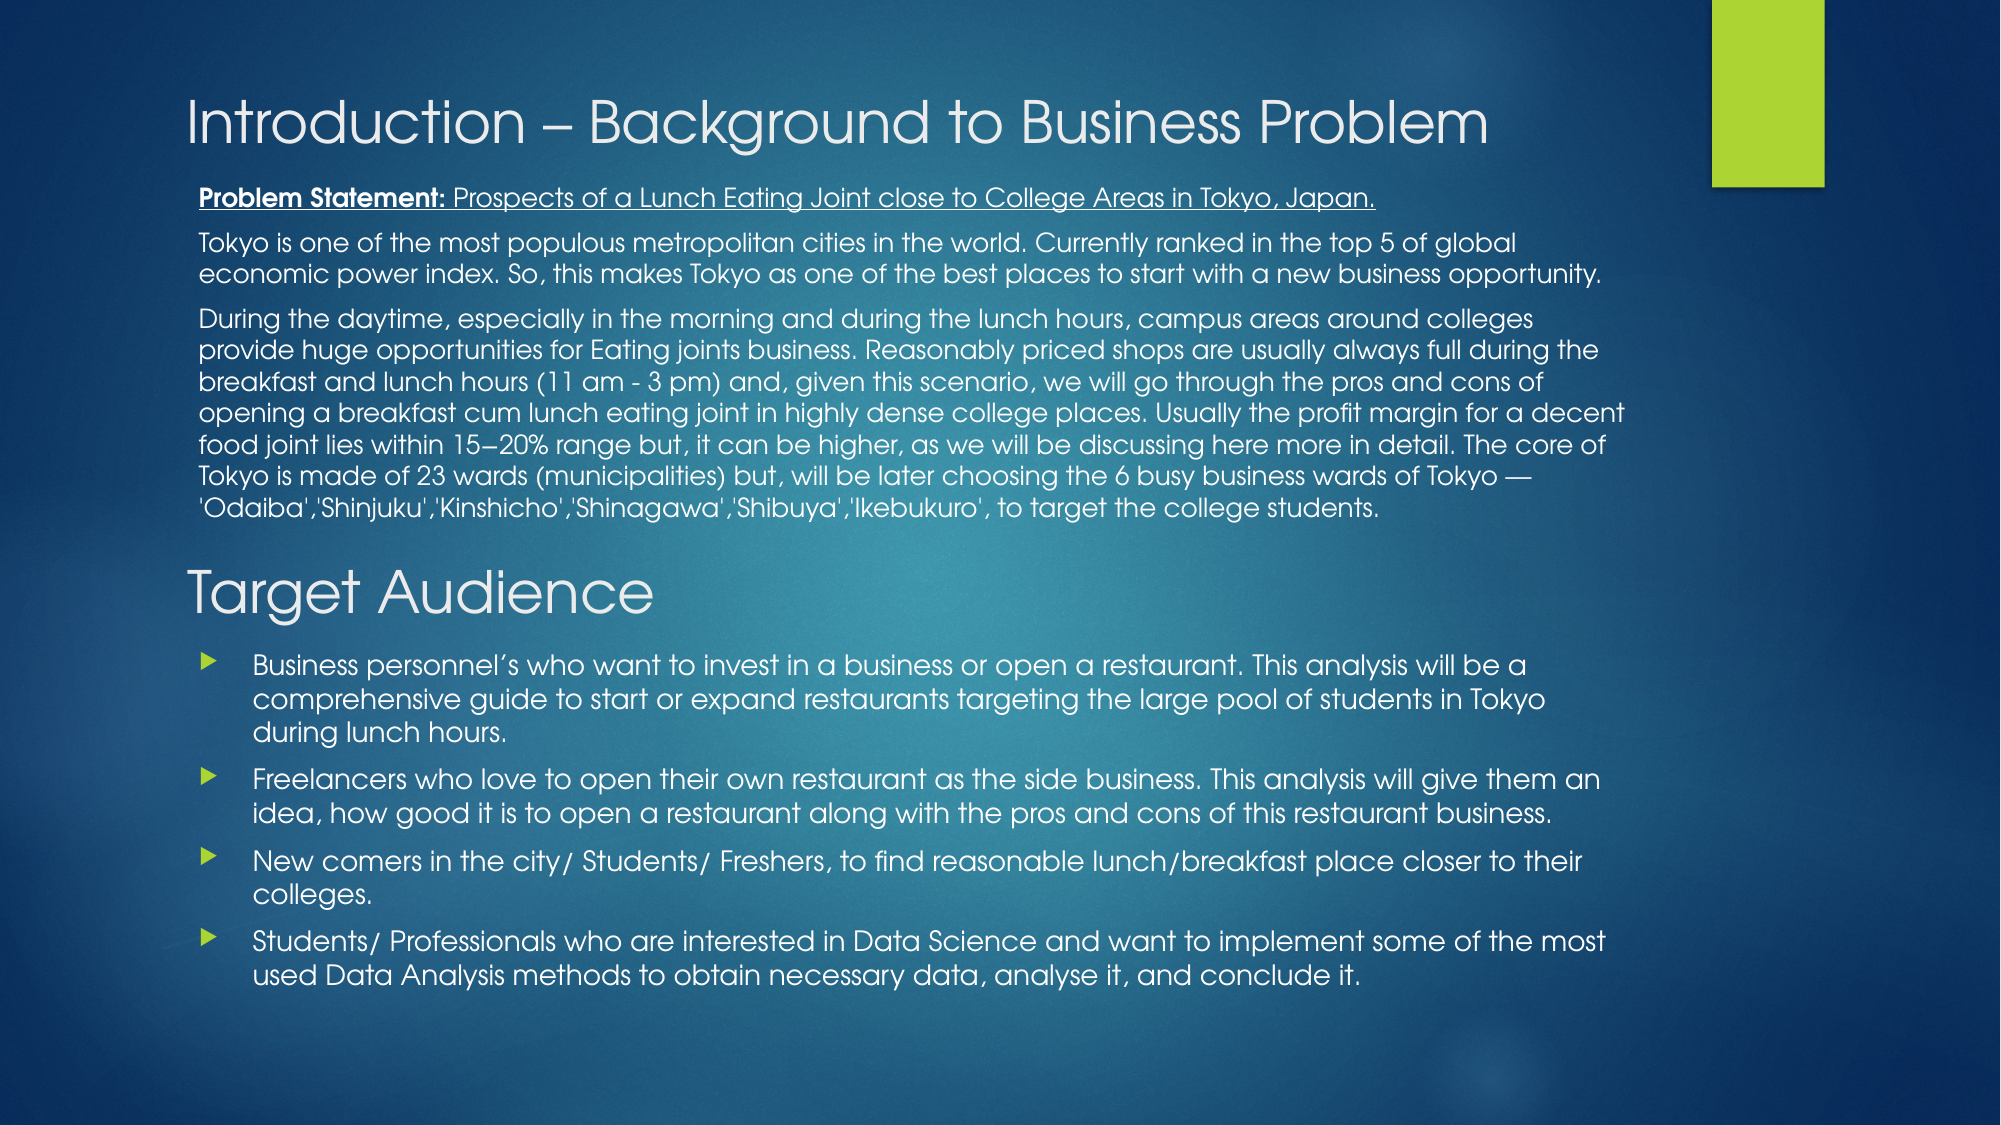

# Introduction – Background to Business Problem
Problem Statement: Prospects of a Lunch Eating Joint close to College Areas in Tokyo, Japan.
Tokyo is one of the most populous metropolitan cities in the world. Currently ranked in the top 5 of global economic power index. So, this makes Tokyo as one of the best places to start with a new business opportunity.
During the daytime, especially in the morning and during the lunch hours, campus areas around colleges provide huge opportunities for Eating joints business. Reasonably priced shops are usually always full during the breakfast and lunch hours (11 am - 3 pm) and, given this scenario, we will go through the pros and cons of opening a breakfast cum lunch eating joint in highly dense college places. Usually the profit margin for a decent food joint lies within 15−20% range but, it can be higher, as we will be discussing here more in detail. The core of Tokyo is made of 23 wards (municipalities) but, will be later choosing the 6 busy business wards of Tokyo — 'Odaiba','Shinjuku','Kinshicho','Shinagawa','Shibuya','Ikebukuro', to target the college students.
Target Audience
Business personnel’s who want to invest in a business or open a restaurant. This analysis will be a comprehensive guide to start or expand restaurants targeting the large pool of students in Tokyo during lunch hours.
Freelancers who love to open their own restaurant as the side business. This analysis will give them an idea, how good it is to open a restaurant along with the pros and cons of this restaurant business.
New comers in the city/ Students/ Freshers, to find reasonable lunch/breakfast place closer to their colleges.
Students/ Professionals who are interested in Data Science and want to implement some of the most used Data Analysis methods to obtain necessary data, analyse it, and conclude it.